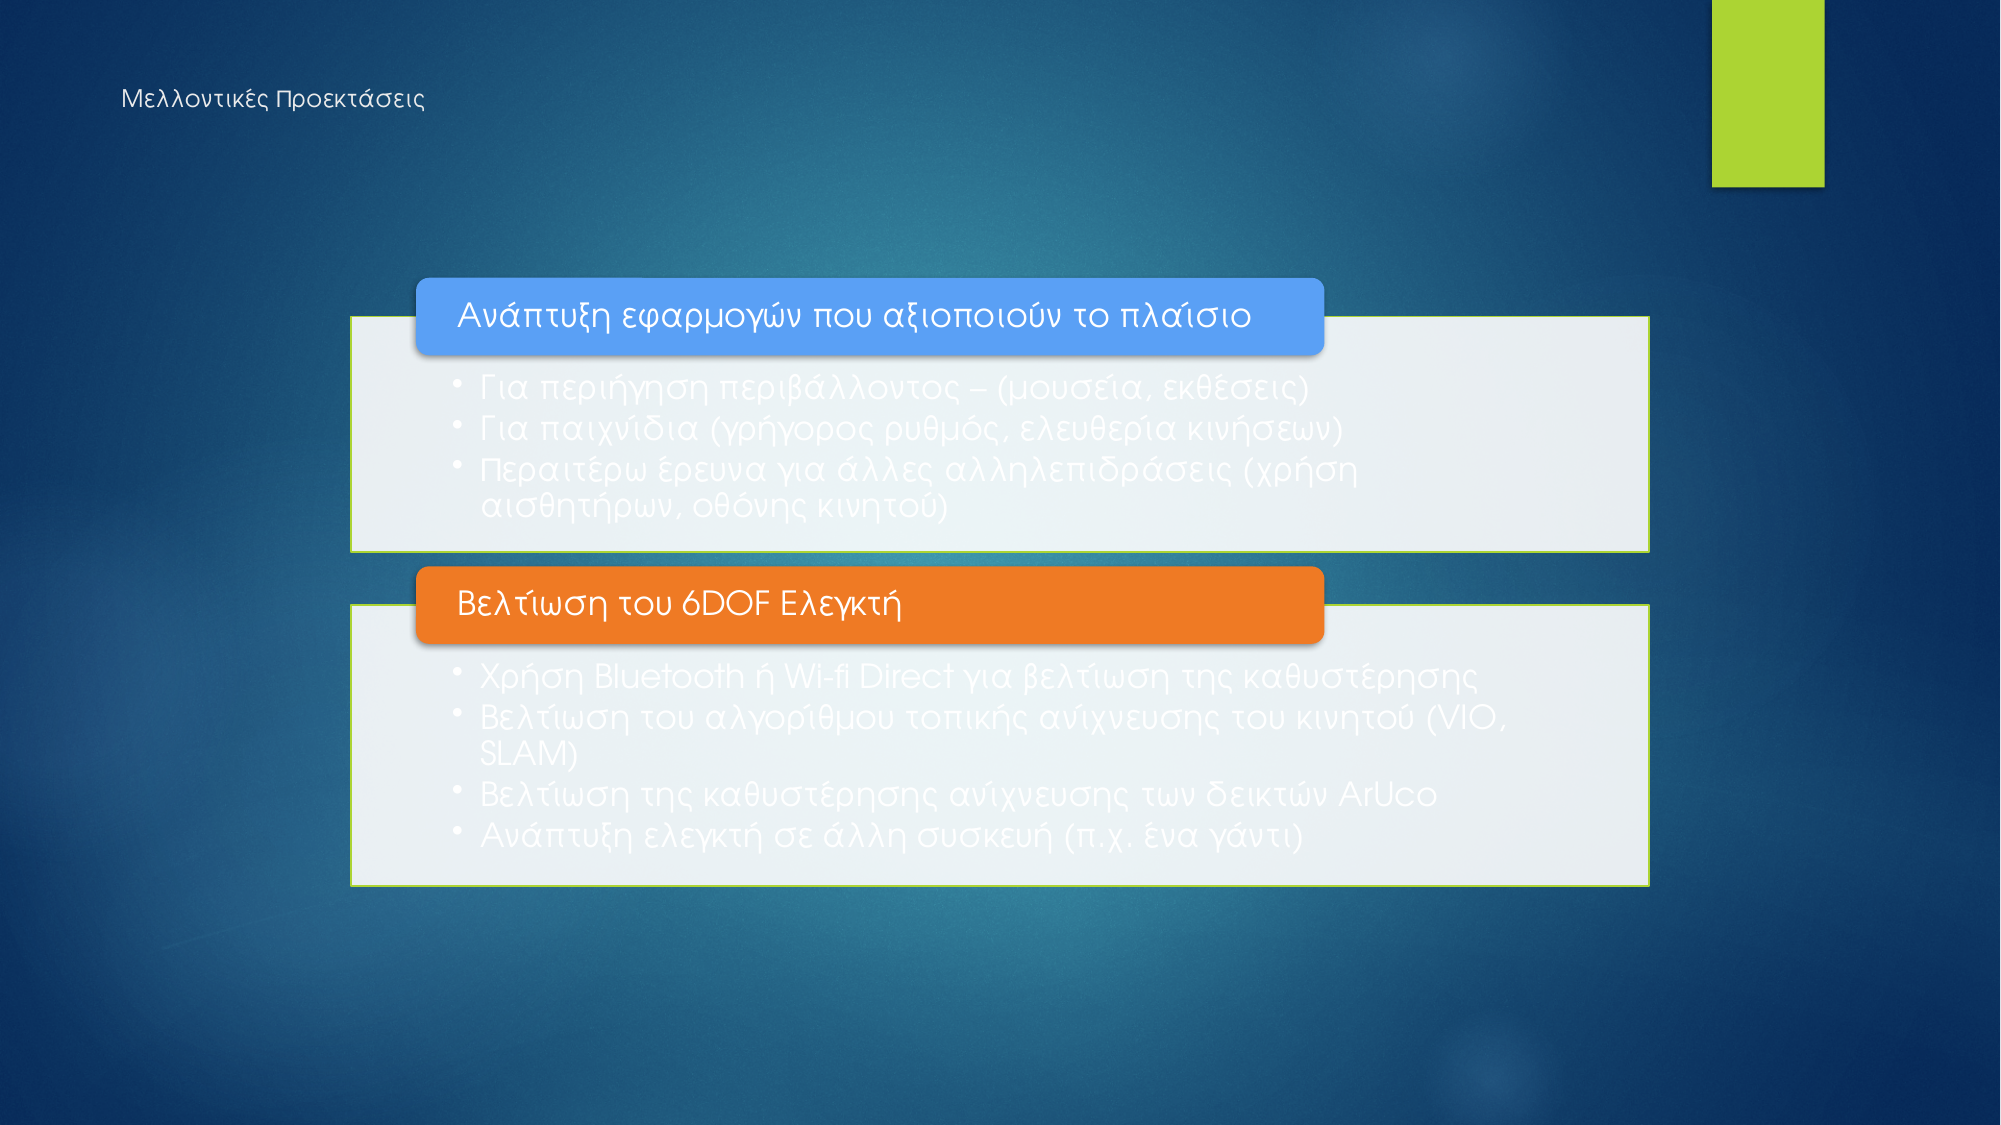

Μελλοντικές Προεκτάσεις

Για περιήγηση περιβάλλοντος – (μουσεία, εκθέσεις)
Για παιχνίδια (γρήγορος ρυθμός, ελευθερία κινήσεων)
Περαιτέρω έρευνα για άλλες αλληλεπιδράσεις (χρήση αισθητήρων, οθόνης κινητού)
Ανάπτυξη εφαρμογών που αξιοποιούν το πλαίσιο
Χρήση Bluetooth ή Wi-fi Direct για βελτίωση της καθυστέρησης
Βελτίωση του αλγορίθμου τοπικής ανίχνευσης του κινητού (VIO, SLAM)
Βελτίωση της καθυστέρησης ανίχνευσης των δεικτών ArUco
Ανάπτυξη ελεγκτή σε άλλη συσκευή (π.χ. ένα γάντι)
Βελτίωση του 6DOF Ελεγκτή